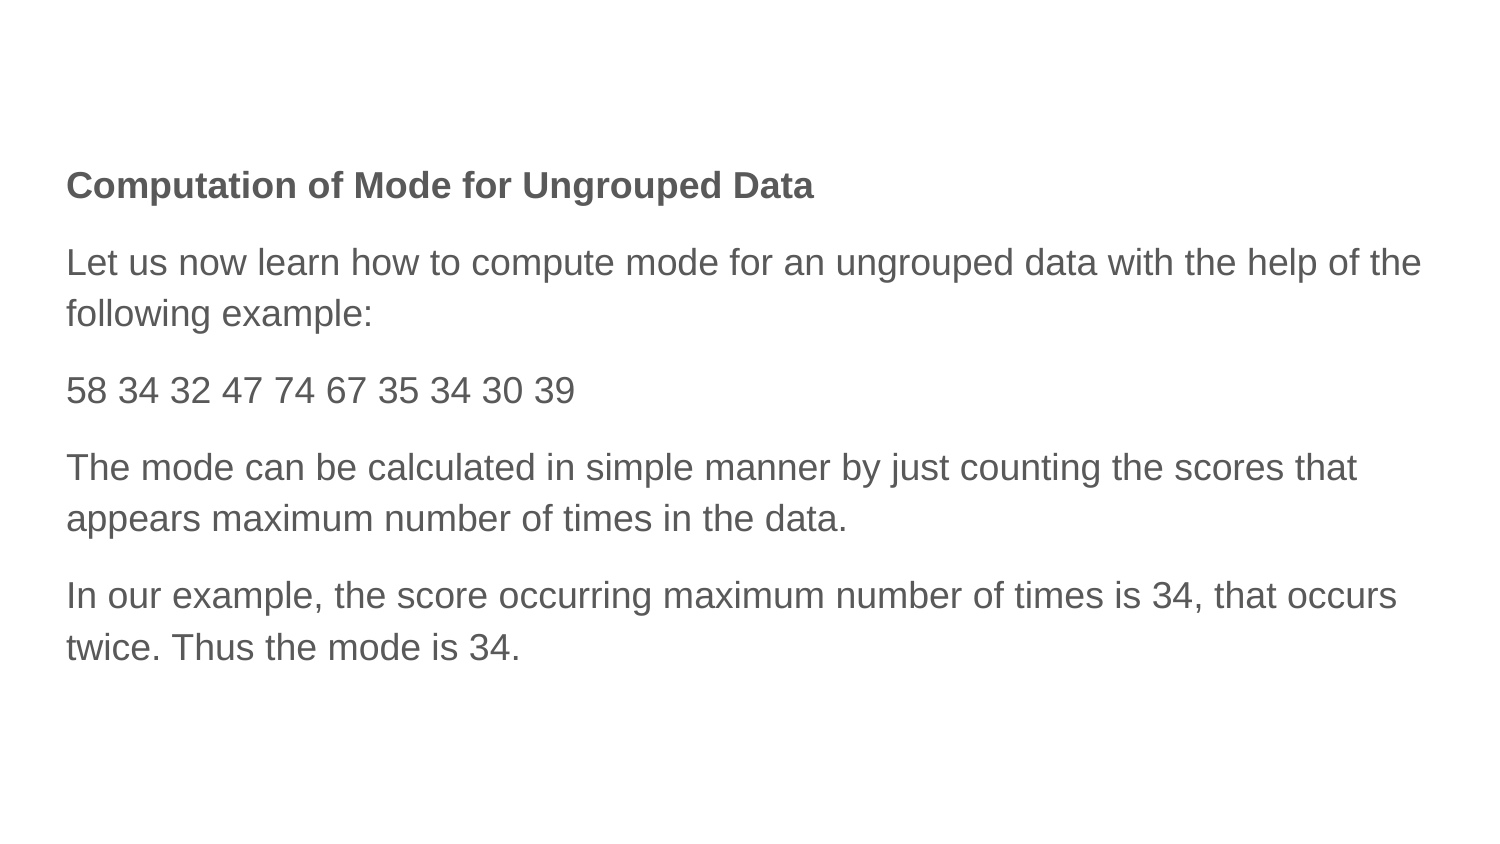

Computation of Mode for Ungrouped Data
Let us now learn how to compute mode for an ungrouped data with the help of the following example:
58 34 32 47 74 67 35 34 30 39
The mode can be calculated in simple manner by just counting the scores that appears maximum number of times in the data.
In our example, the score occurring maximum number of times is 34, that occurs twice. Thus the mode is 34.